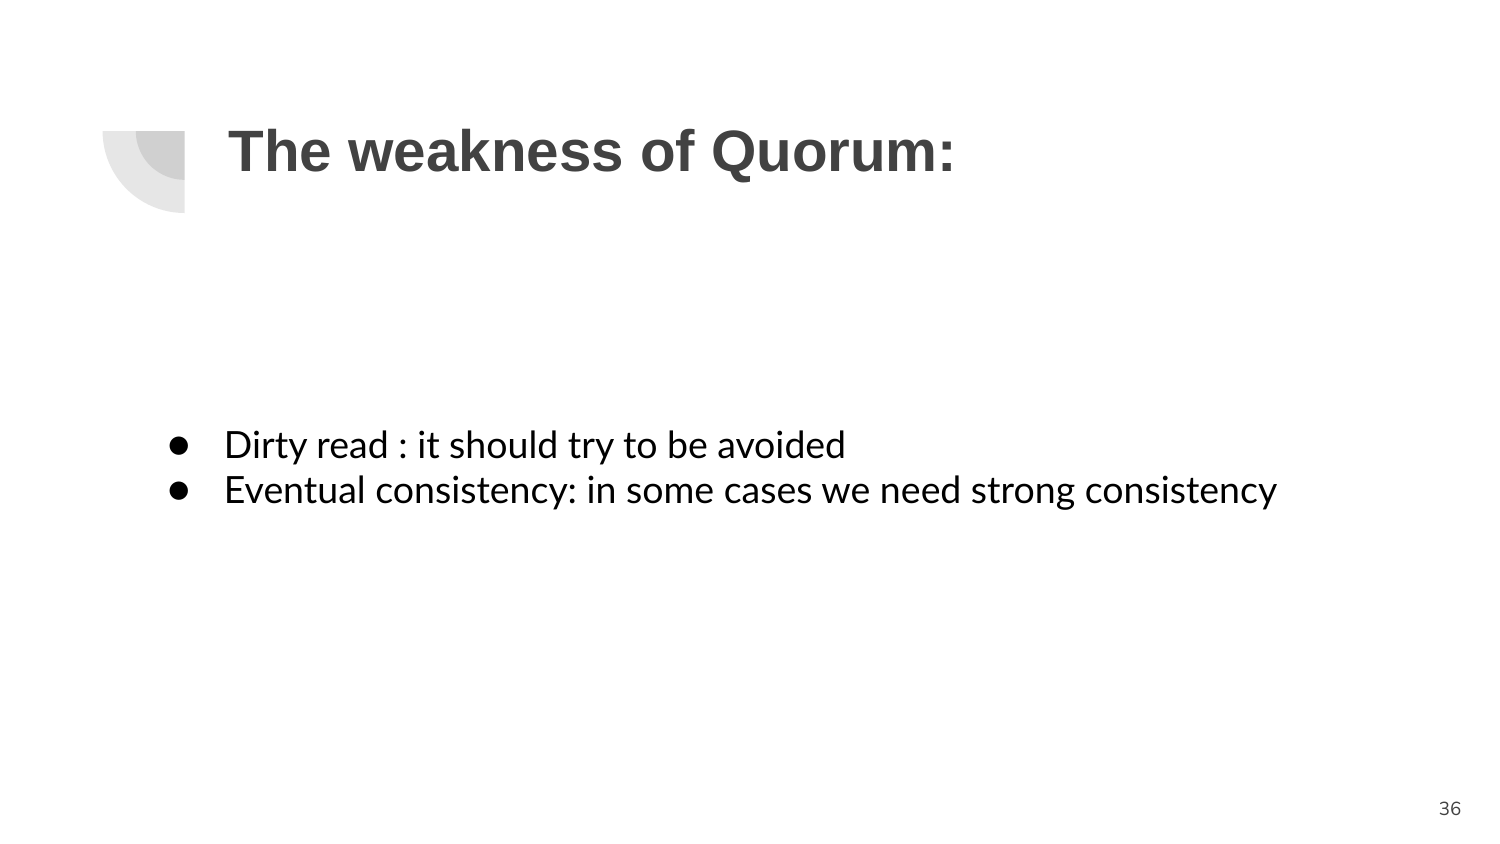

# The weakness of Quorum:
Dirty read : it should try to be avoided
Eventual consistency: in some cases we need strong consistency
36